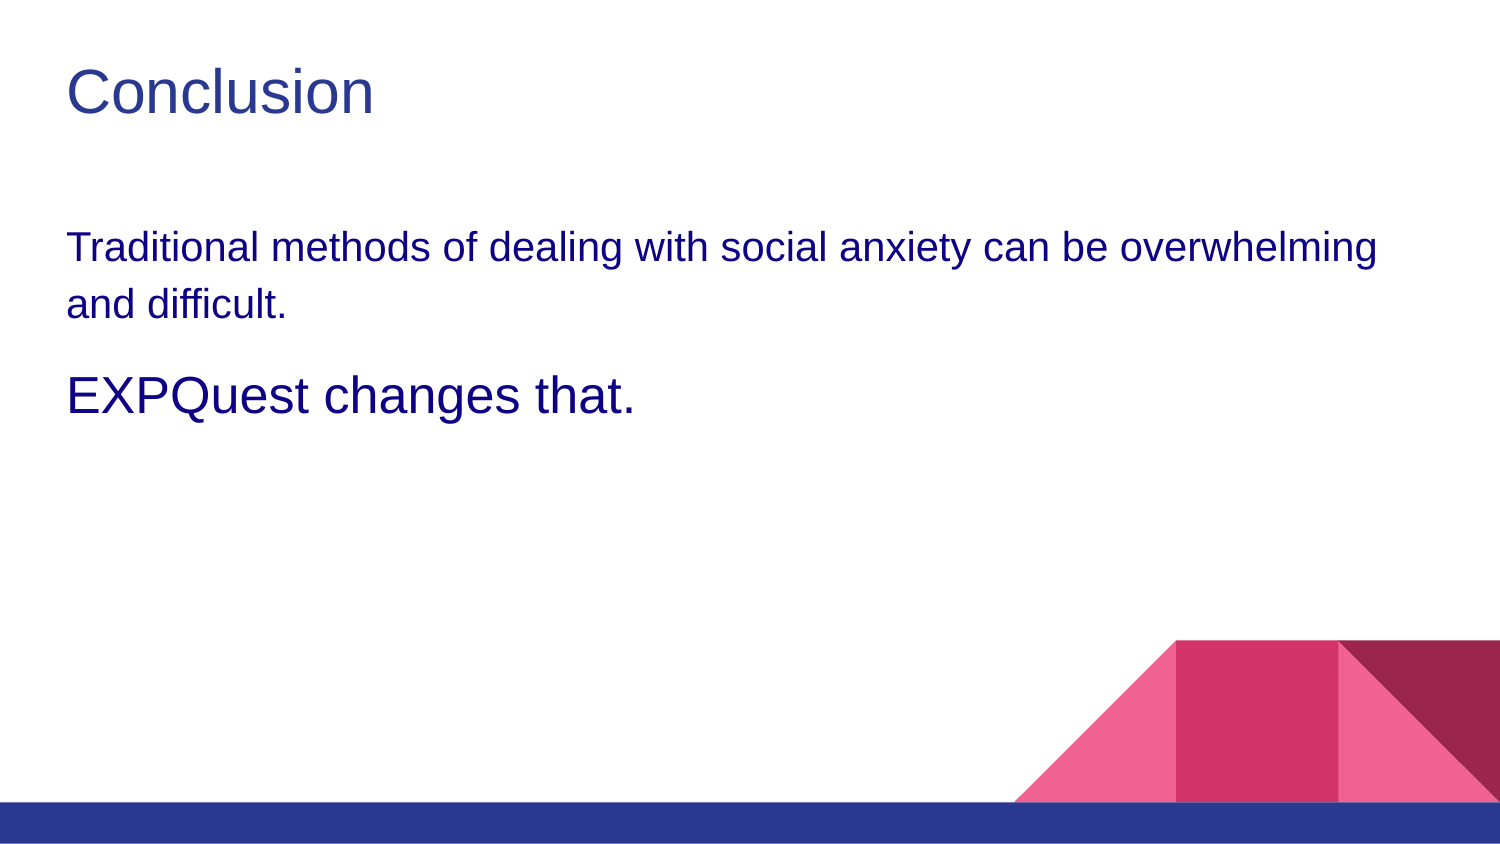

# Conclusion
Traditional methods of dealing with social anxiety can be overwhelming and difficult.
EXPQuest changes that.